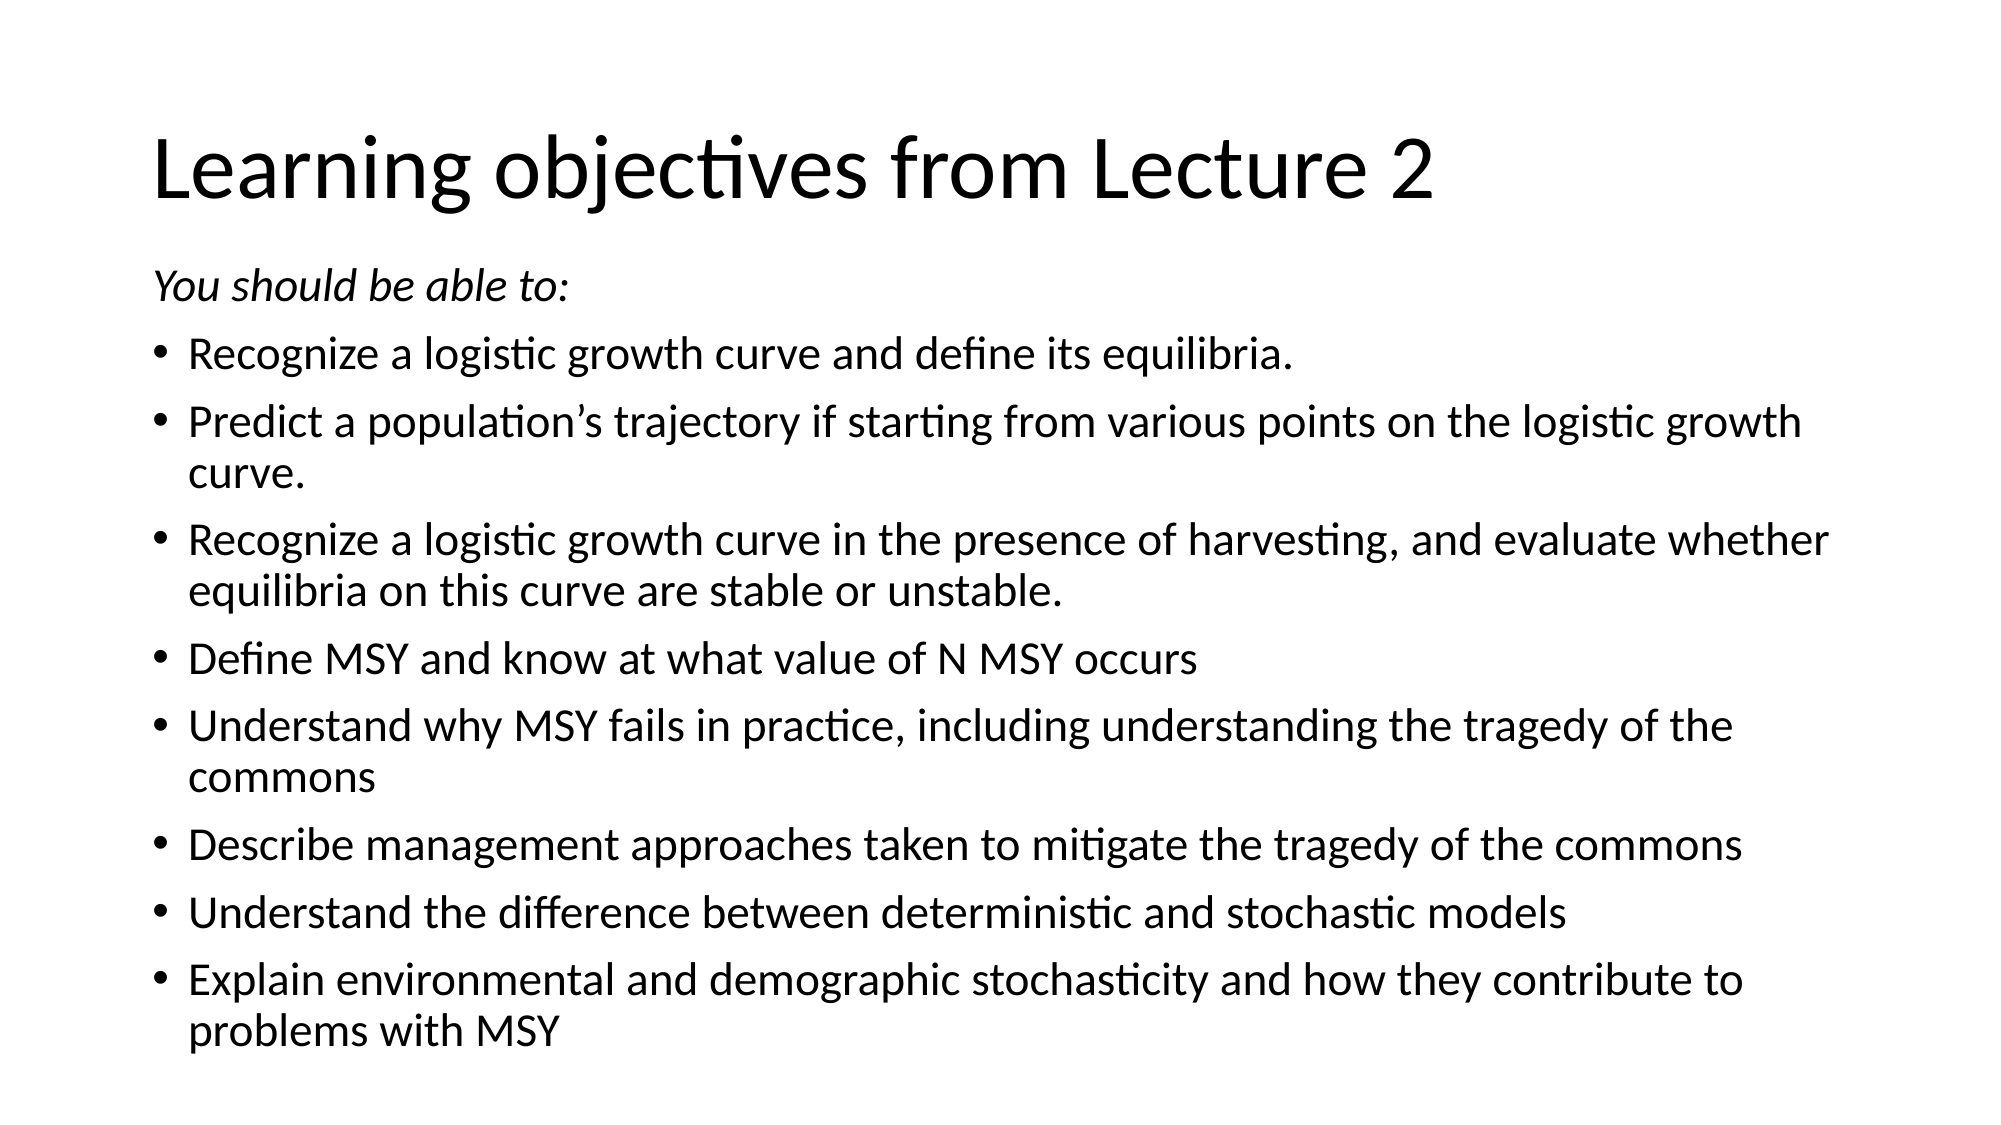

# Learning objectives from Lecture 2
You should be able to:
Recognize a logistic growth curve and define its equilibria.
Predict a population’s trajectory if starting from various points on the logistic growth curve.
Recognize a logistic growth curve in the presence of harvesting, and evaluate whether equilibria on this curve are stable or unstable.
Define MSY and know at what value of N MSY occurs
Understand why MSY fails in practice, including understanding the tragedy of the commons
Describe management approaches taken to mitigate the tragedy of the commons
Understand the difference between deterministic and stochastic models
Explain environmental and demographic stochasticity and how they contribute to problems with MSY